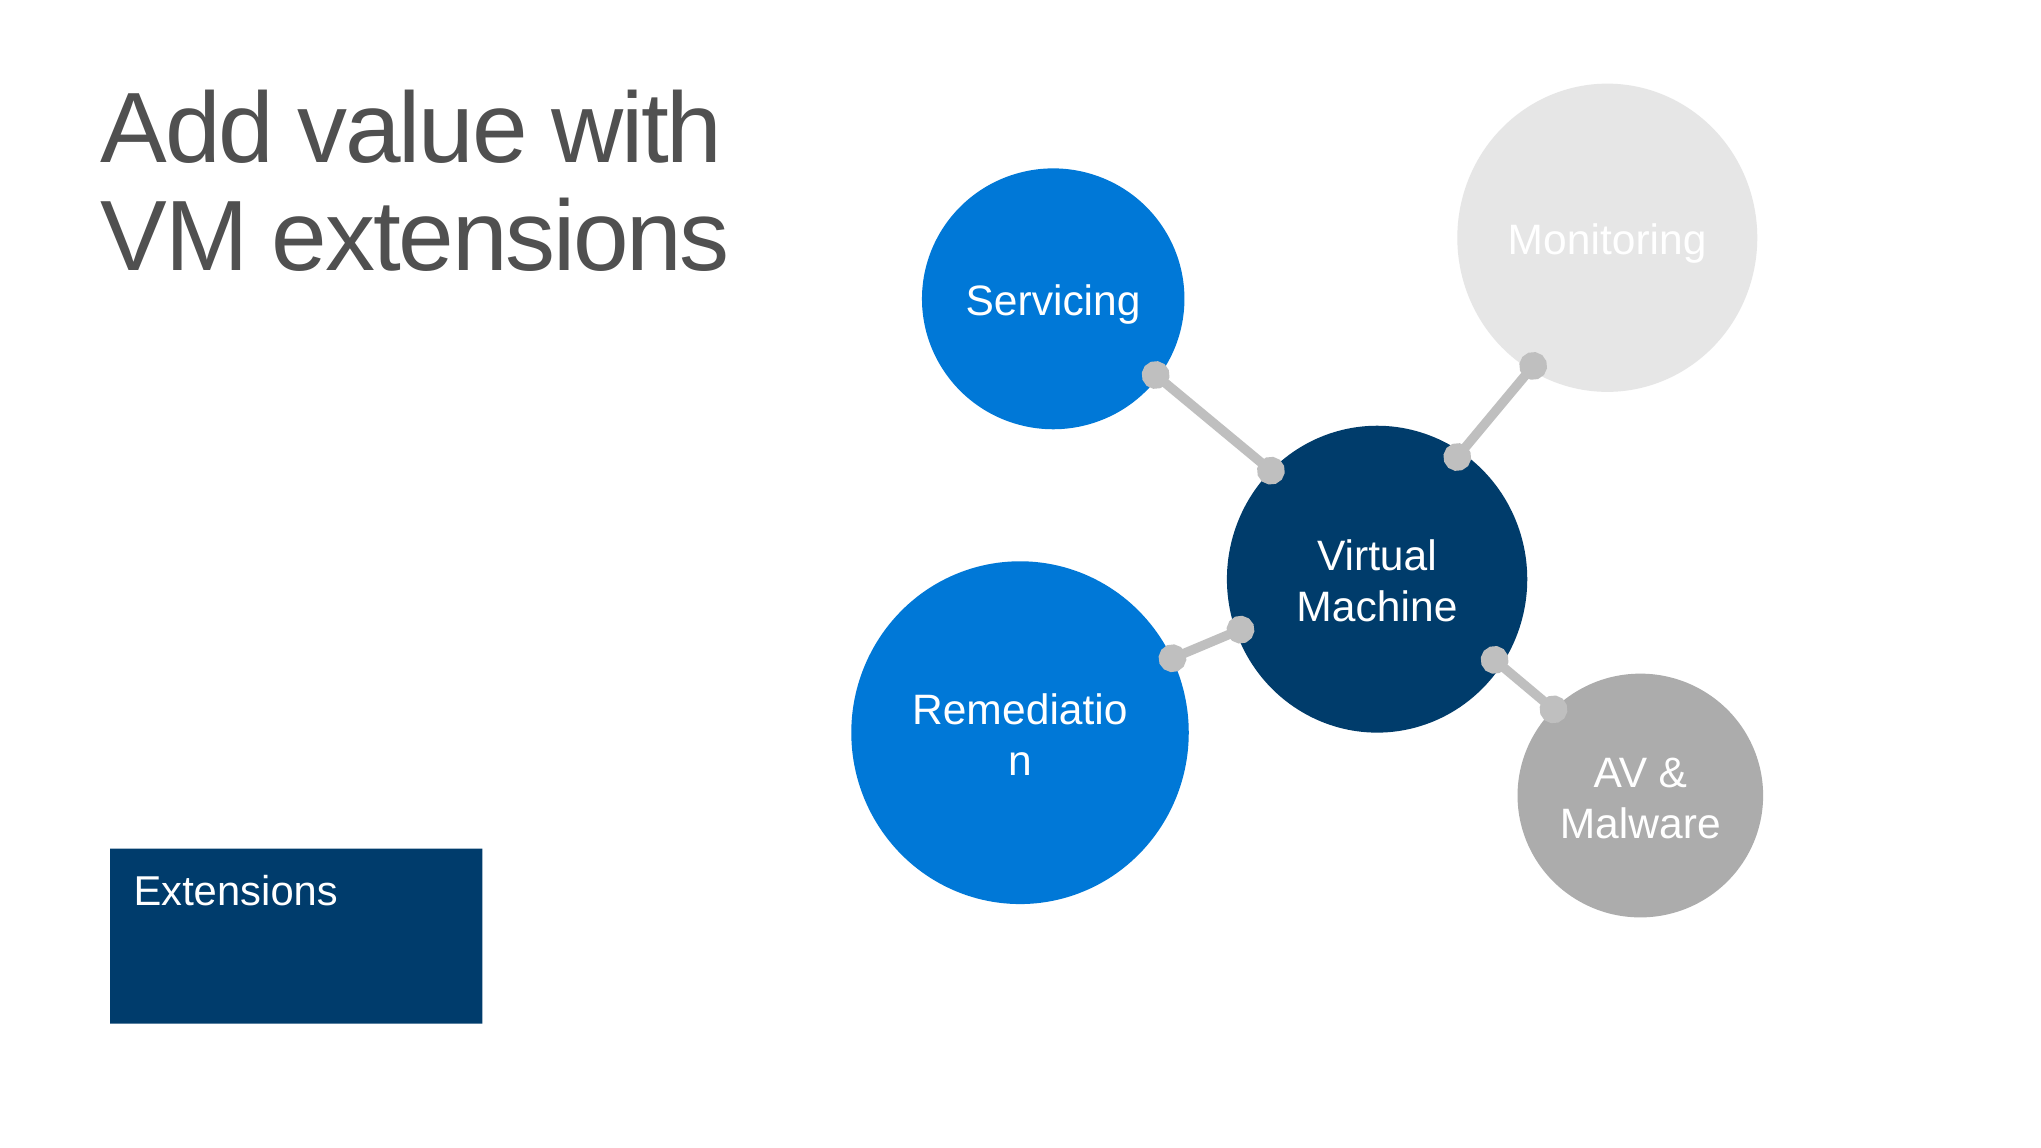

Add value with
VM extensions
Monitoring
Servicing
Virtual Machine
Remediation
AV & Malware
Extensions